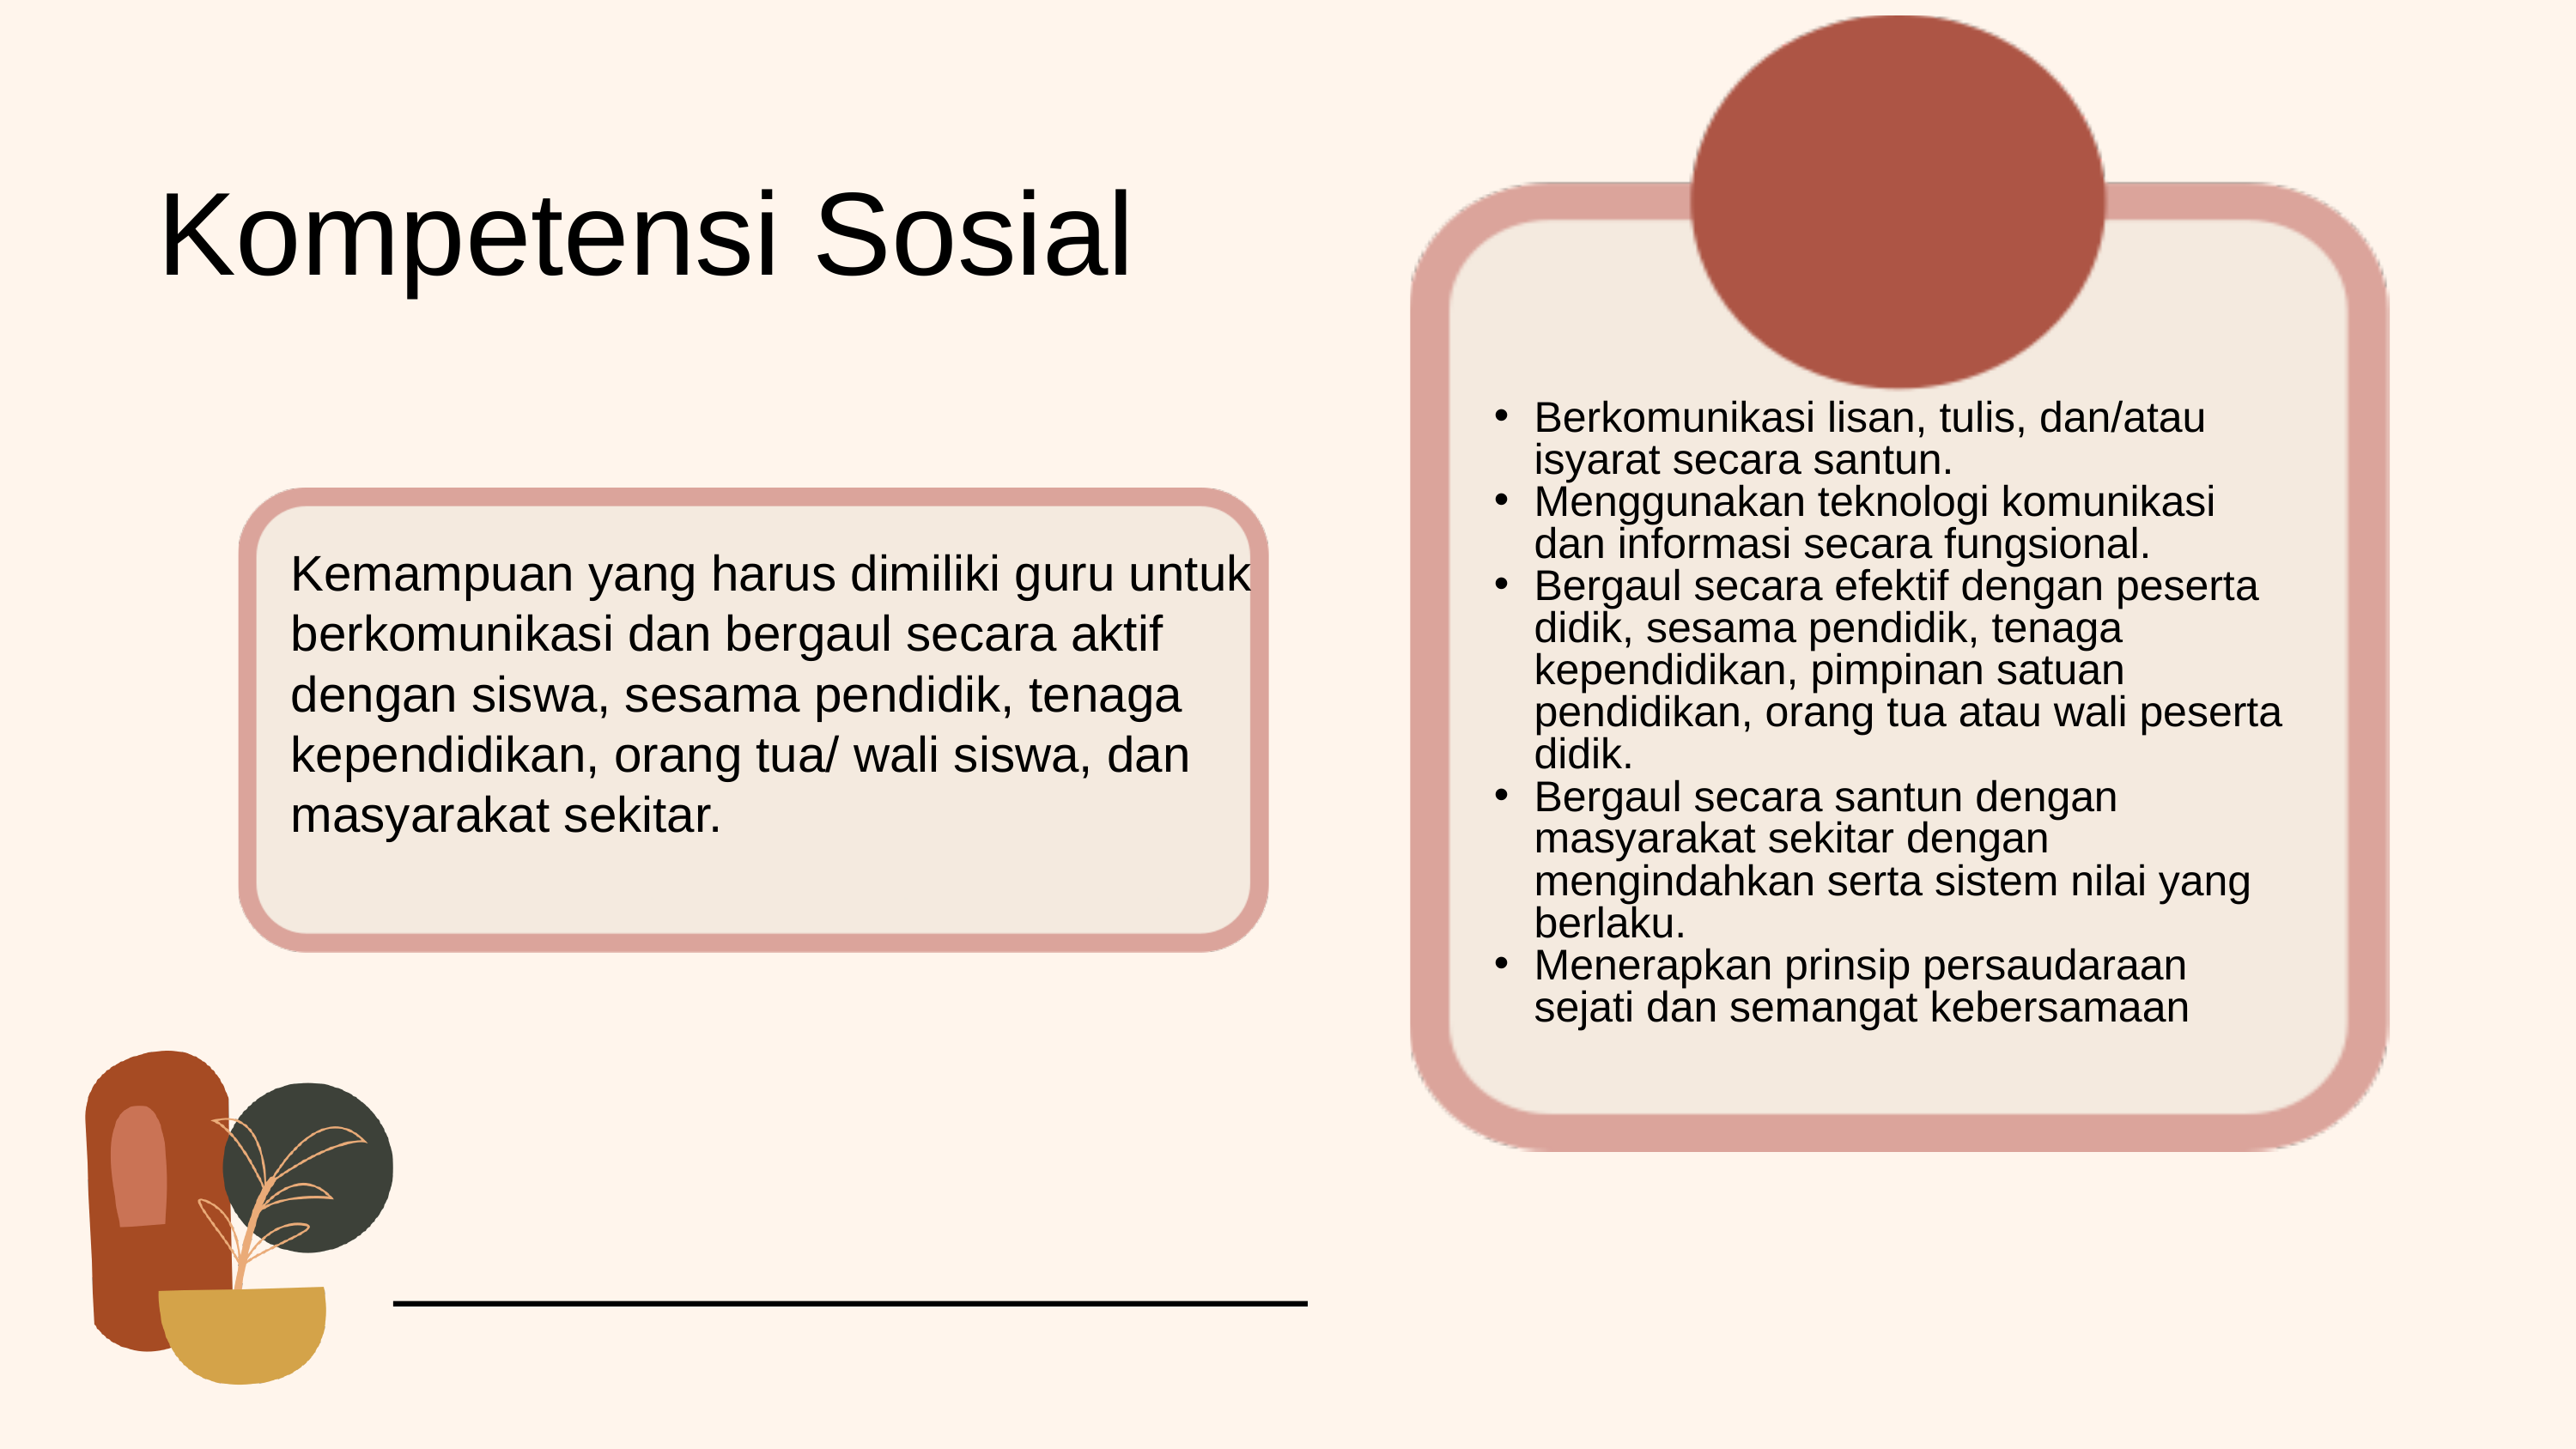

Kompetensi Sosial
Berkomunikasi lisan, tulis, dan/atau isyarat secara santun.
Menggunakan teknologi komunikasi dan informasi secara fungsional.
Bergaul secara efektif dengan peserta didik, sesama pendidik, tenaga kependidikan, pimpinan satuan pendidikan, orang tua atau wali peserta didik.
Bergaul secara santun dengan masyarakat sekitar dengan mengindahkan serta sistem nilai yang berlaku.
Menerapkan prinsip persaudaraan sejati dan semangat kebersamaan

Kemampuan yang harus dimiliki guru untuk berkomunikasi dan bergaul secara aktif dengan siswa, sesama pendidik, tenaga kependidikan, orang tua/ wali siswa, dan masyarakat sekitar.